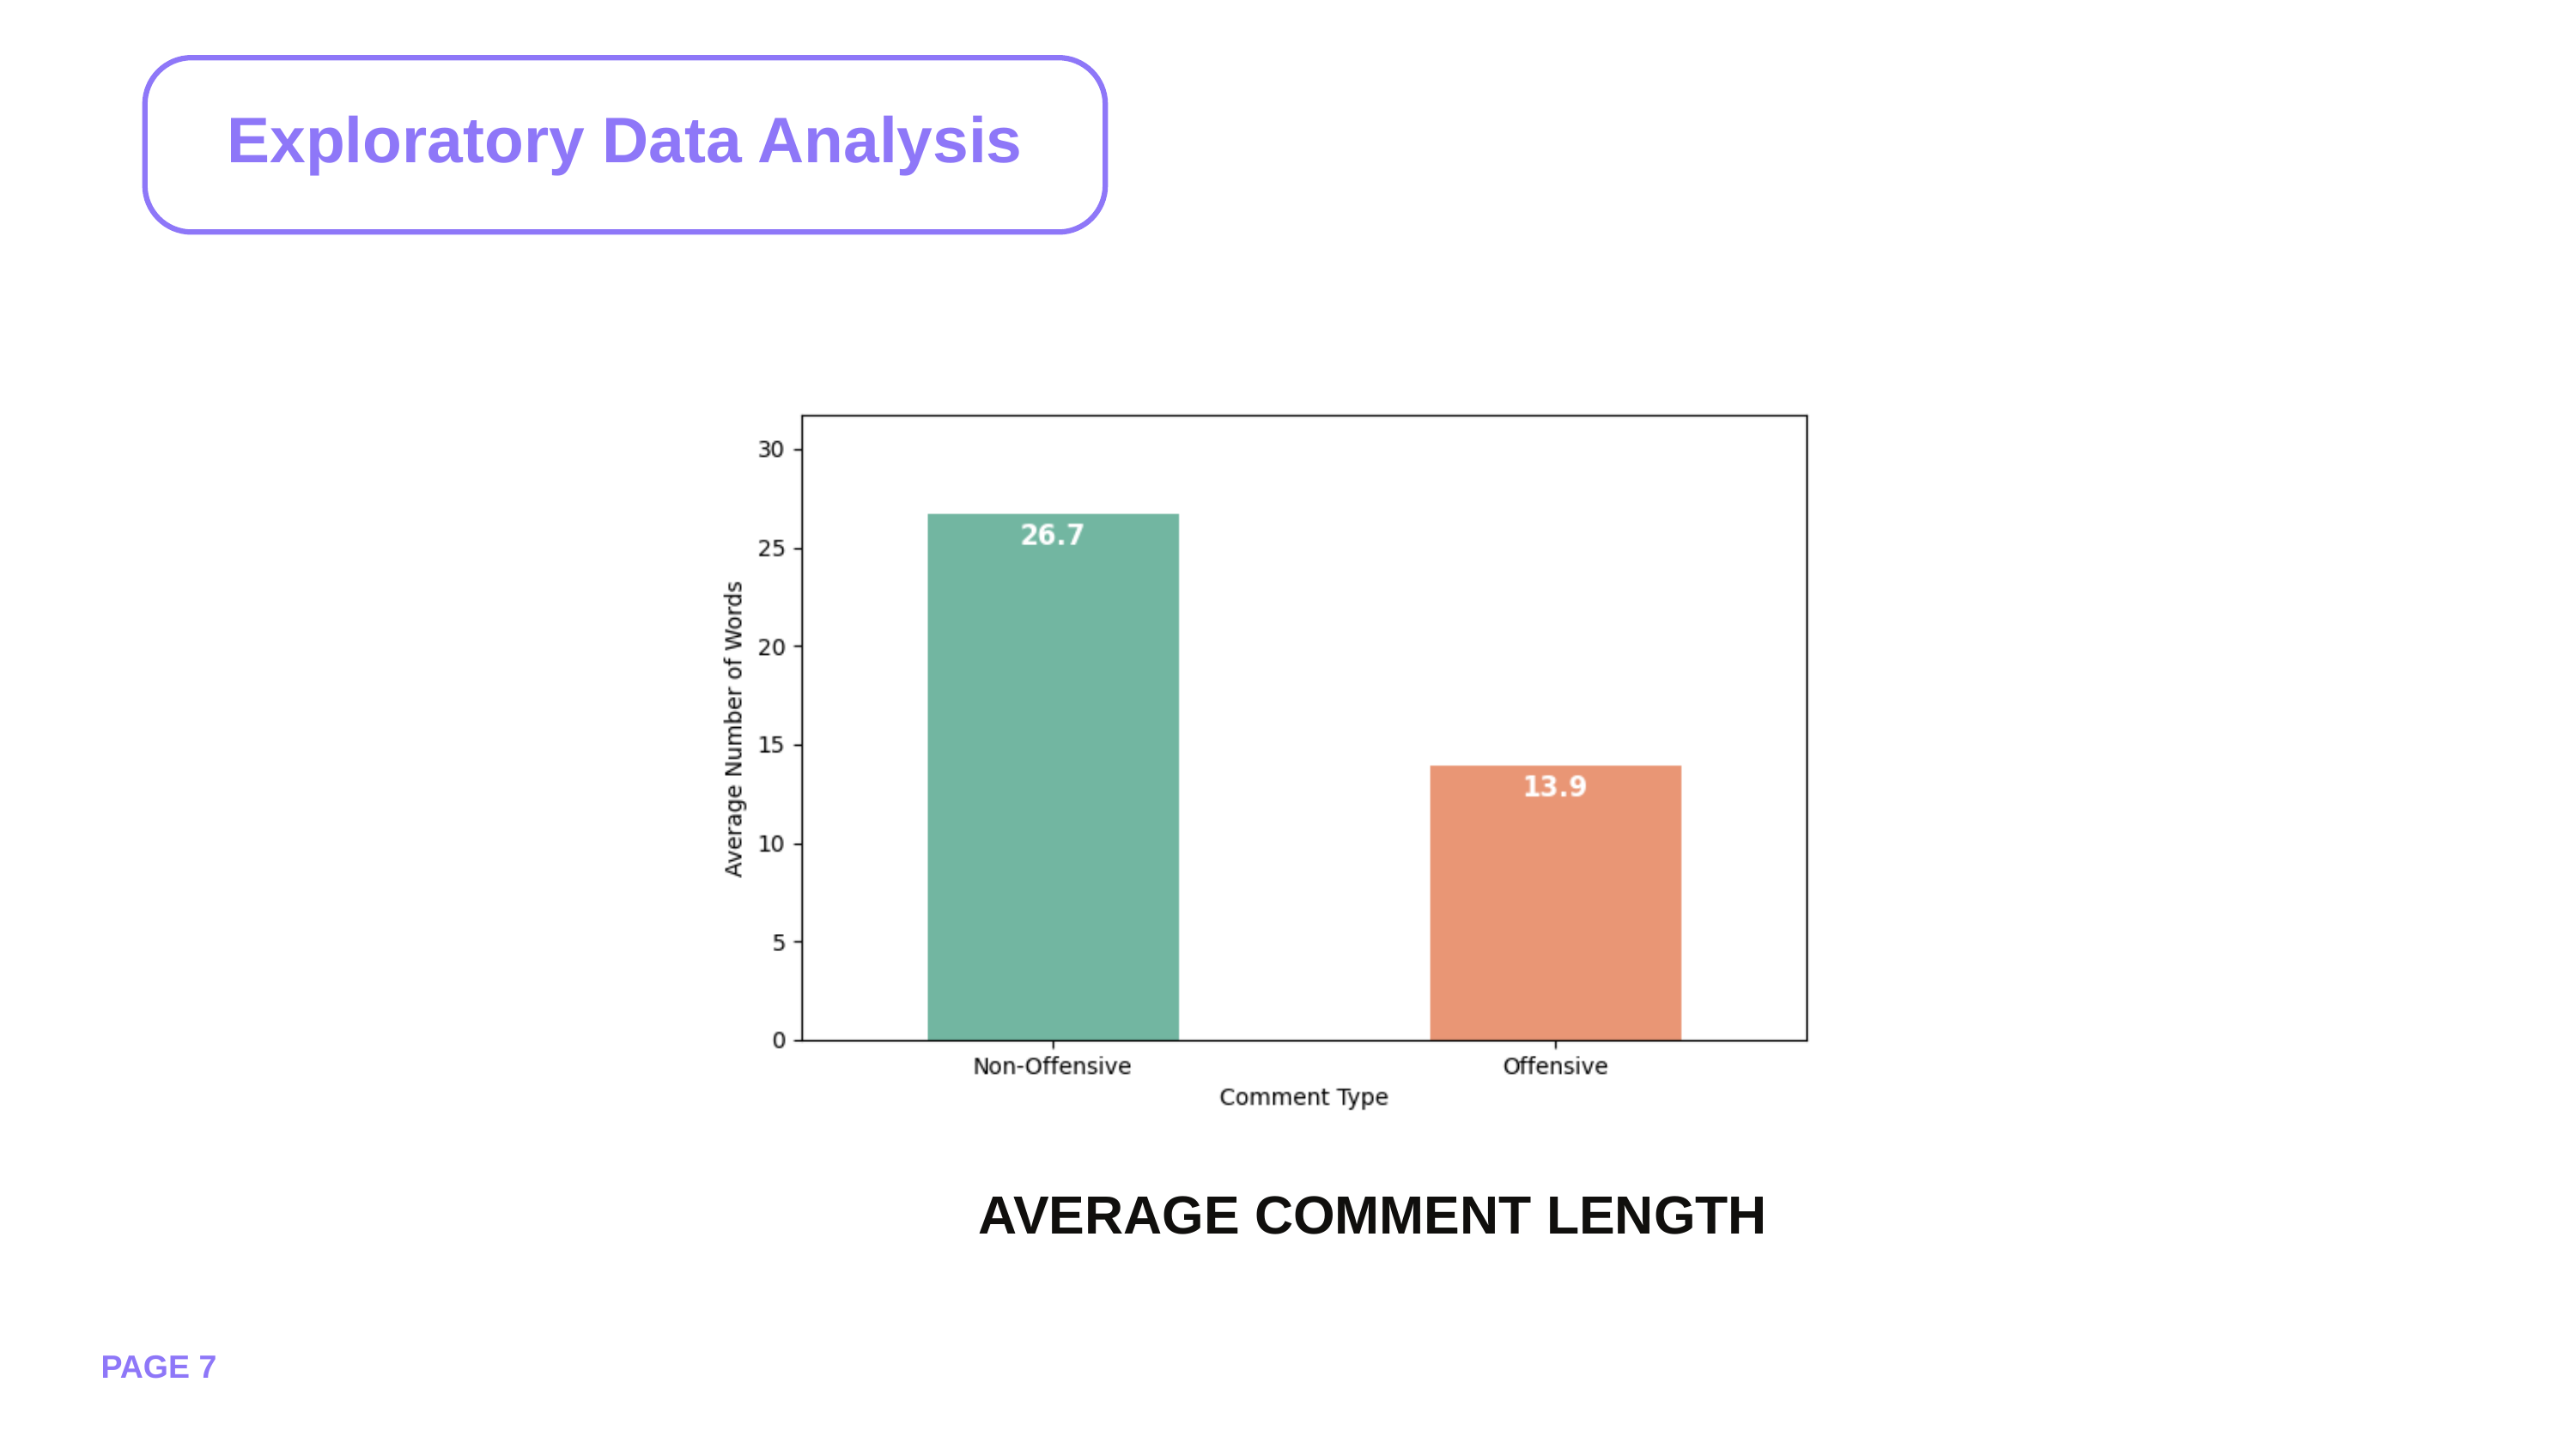

Exploratory Data Analysis

AVERAGE COMMENT LENGTH
PAGE 7